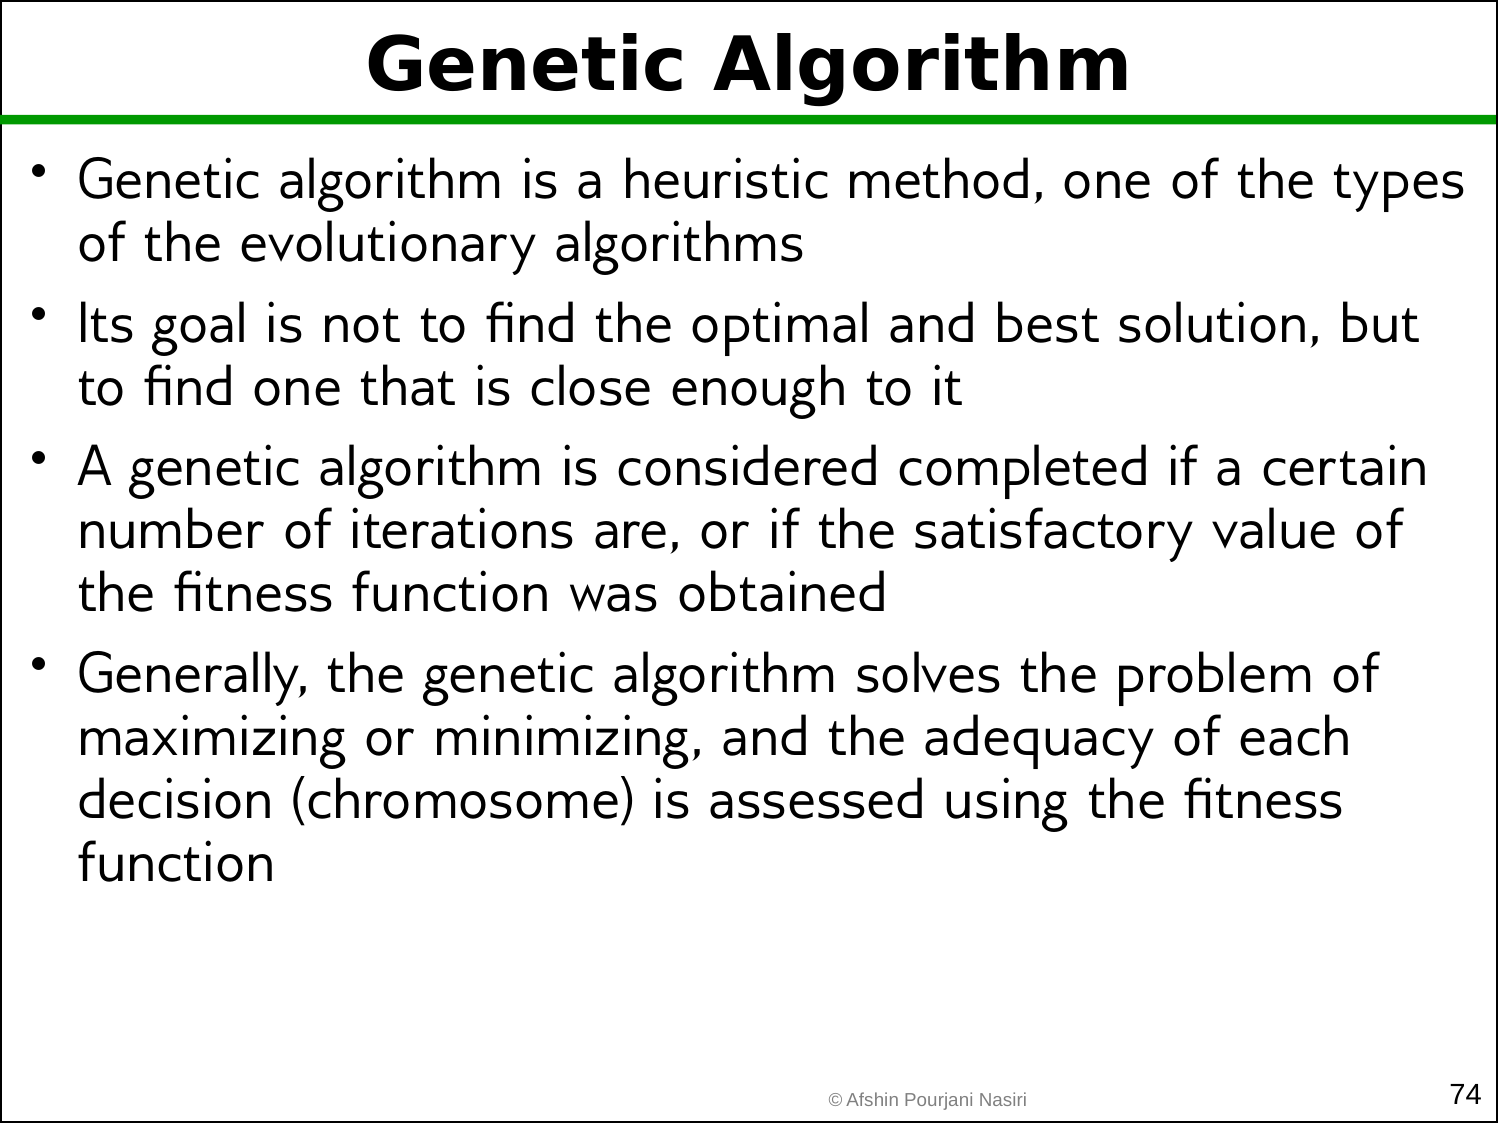

# Genetic Algorithm
Genetic algorithm is a heuristic method, one of the types of the evolutionary algorithms
Its goal is not to find the optimal and best solution, but to find one that is close enough to it
A genetic algorithm is considered completed if a certain number of iterations are, or if the satisfactory value of the fitness function was obtained
Generally, the genetic algorithm solves the problem of maximizing or minimizing, and the adequacy of each decision (chromosome) is assessed using the fitness function
74
© Afshin Pourjani Nasiri